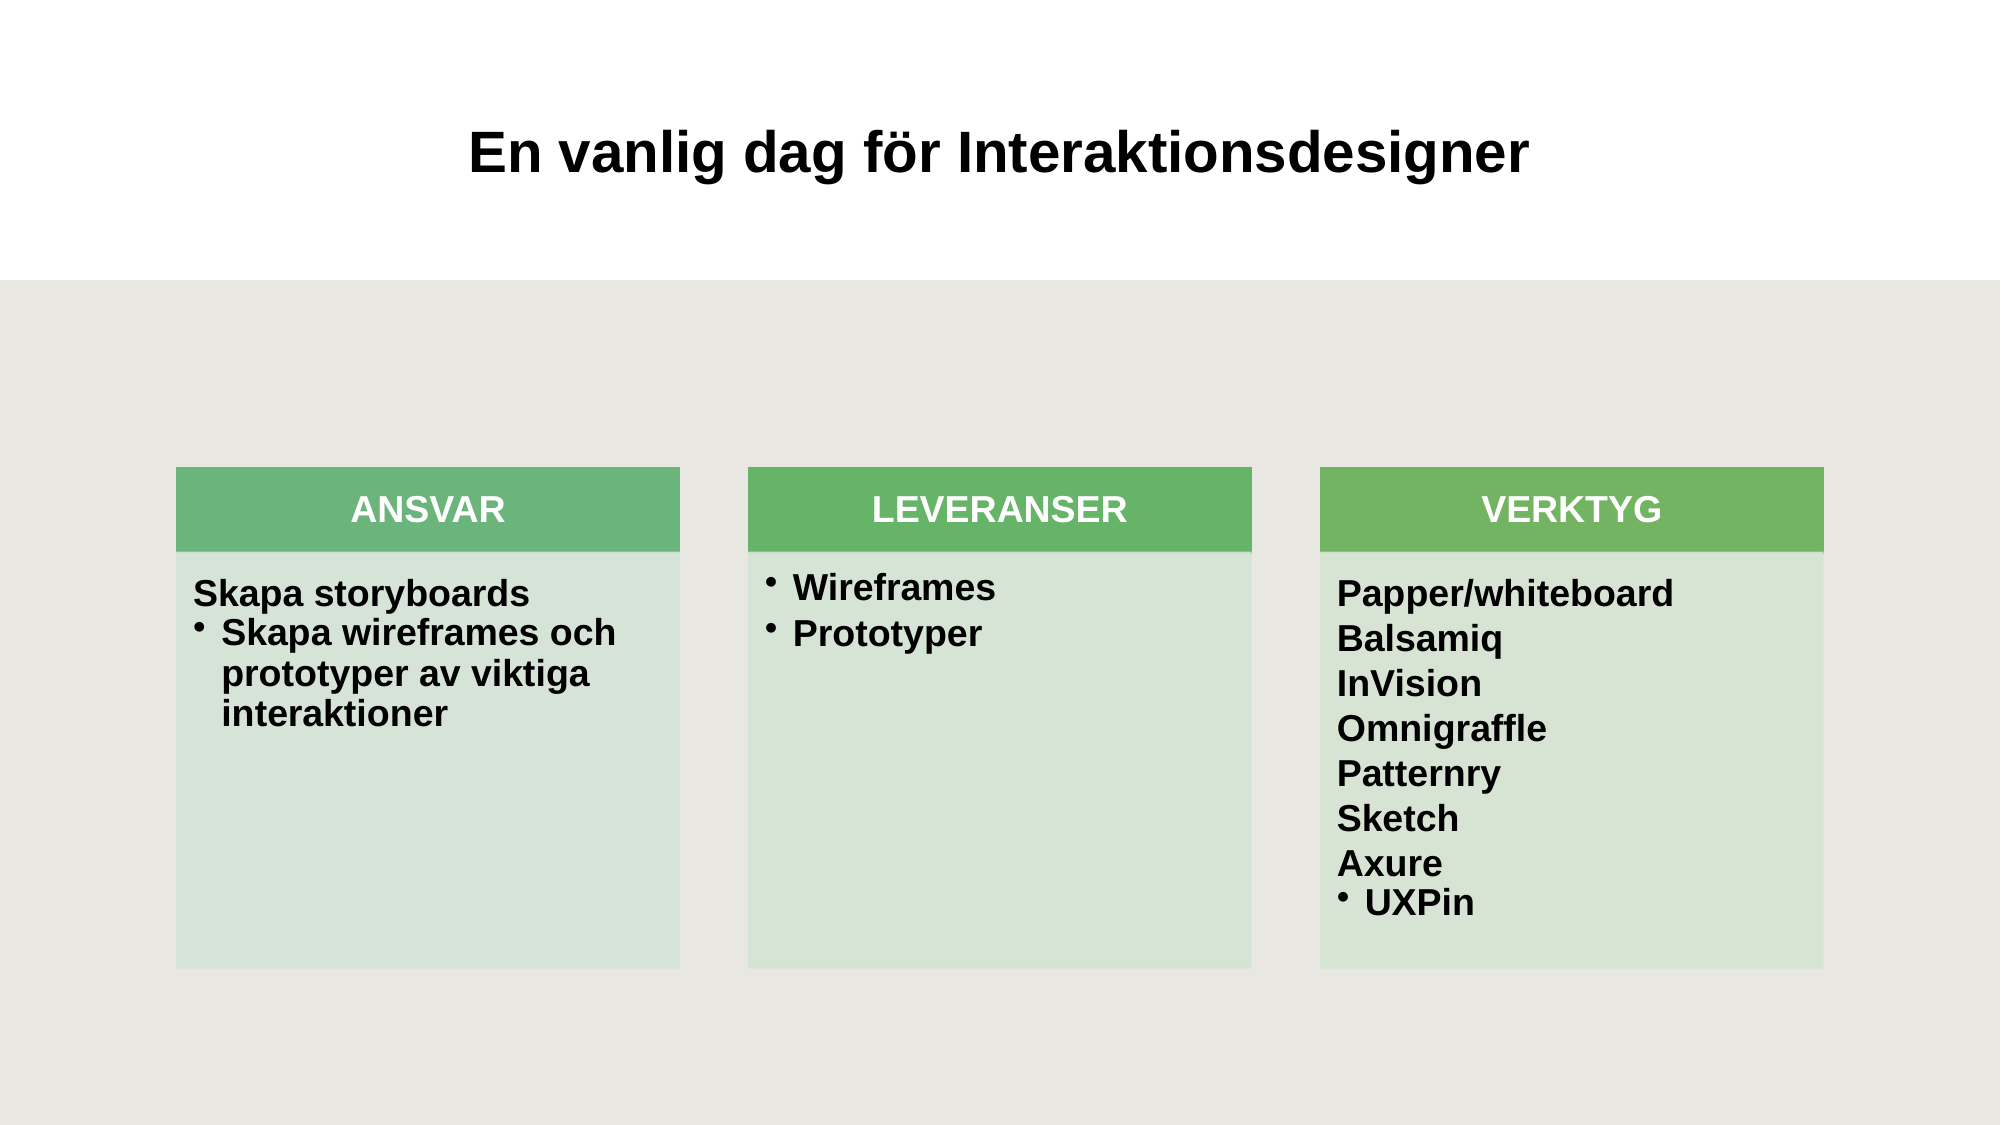

# En vanlig dag för Interaktionsdesigner

ANSVAR
Skapa storyboards
Skapa wireframes och prototyper av viktiga interaktioner
LEVERANSER
Wireframes
Prototyper
VERKTYG
Papper/whiteboard
Balsamiq
InVision
Omnigraffle
Patternry
Sketch
Axure
UXPin